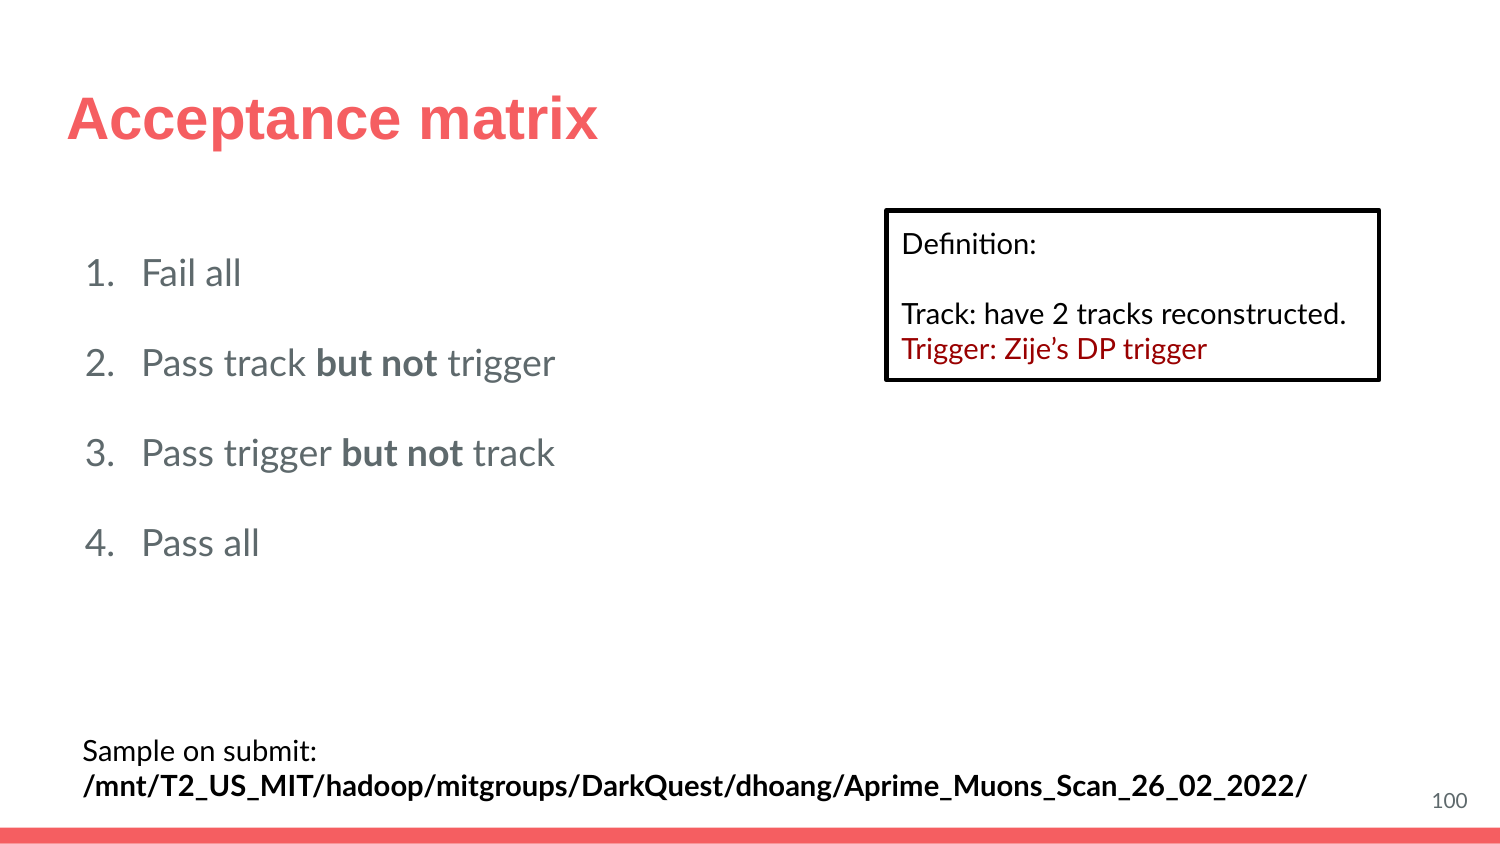

# Acceptance matrix
Fail all
Pass track but not trigger
Pass trigger but not track
Pass all
Definition:

Track: have 2 tracks reconstructed.
Trigger: Zije’s DP trigger
Sample on submit: /mnt/T2_US_MIT/hadoop/mitgroups/DarkQuest/dhoang/Aprime_Muons_Scan_26_02_2022/
100